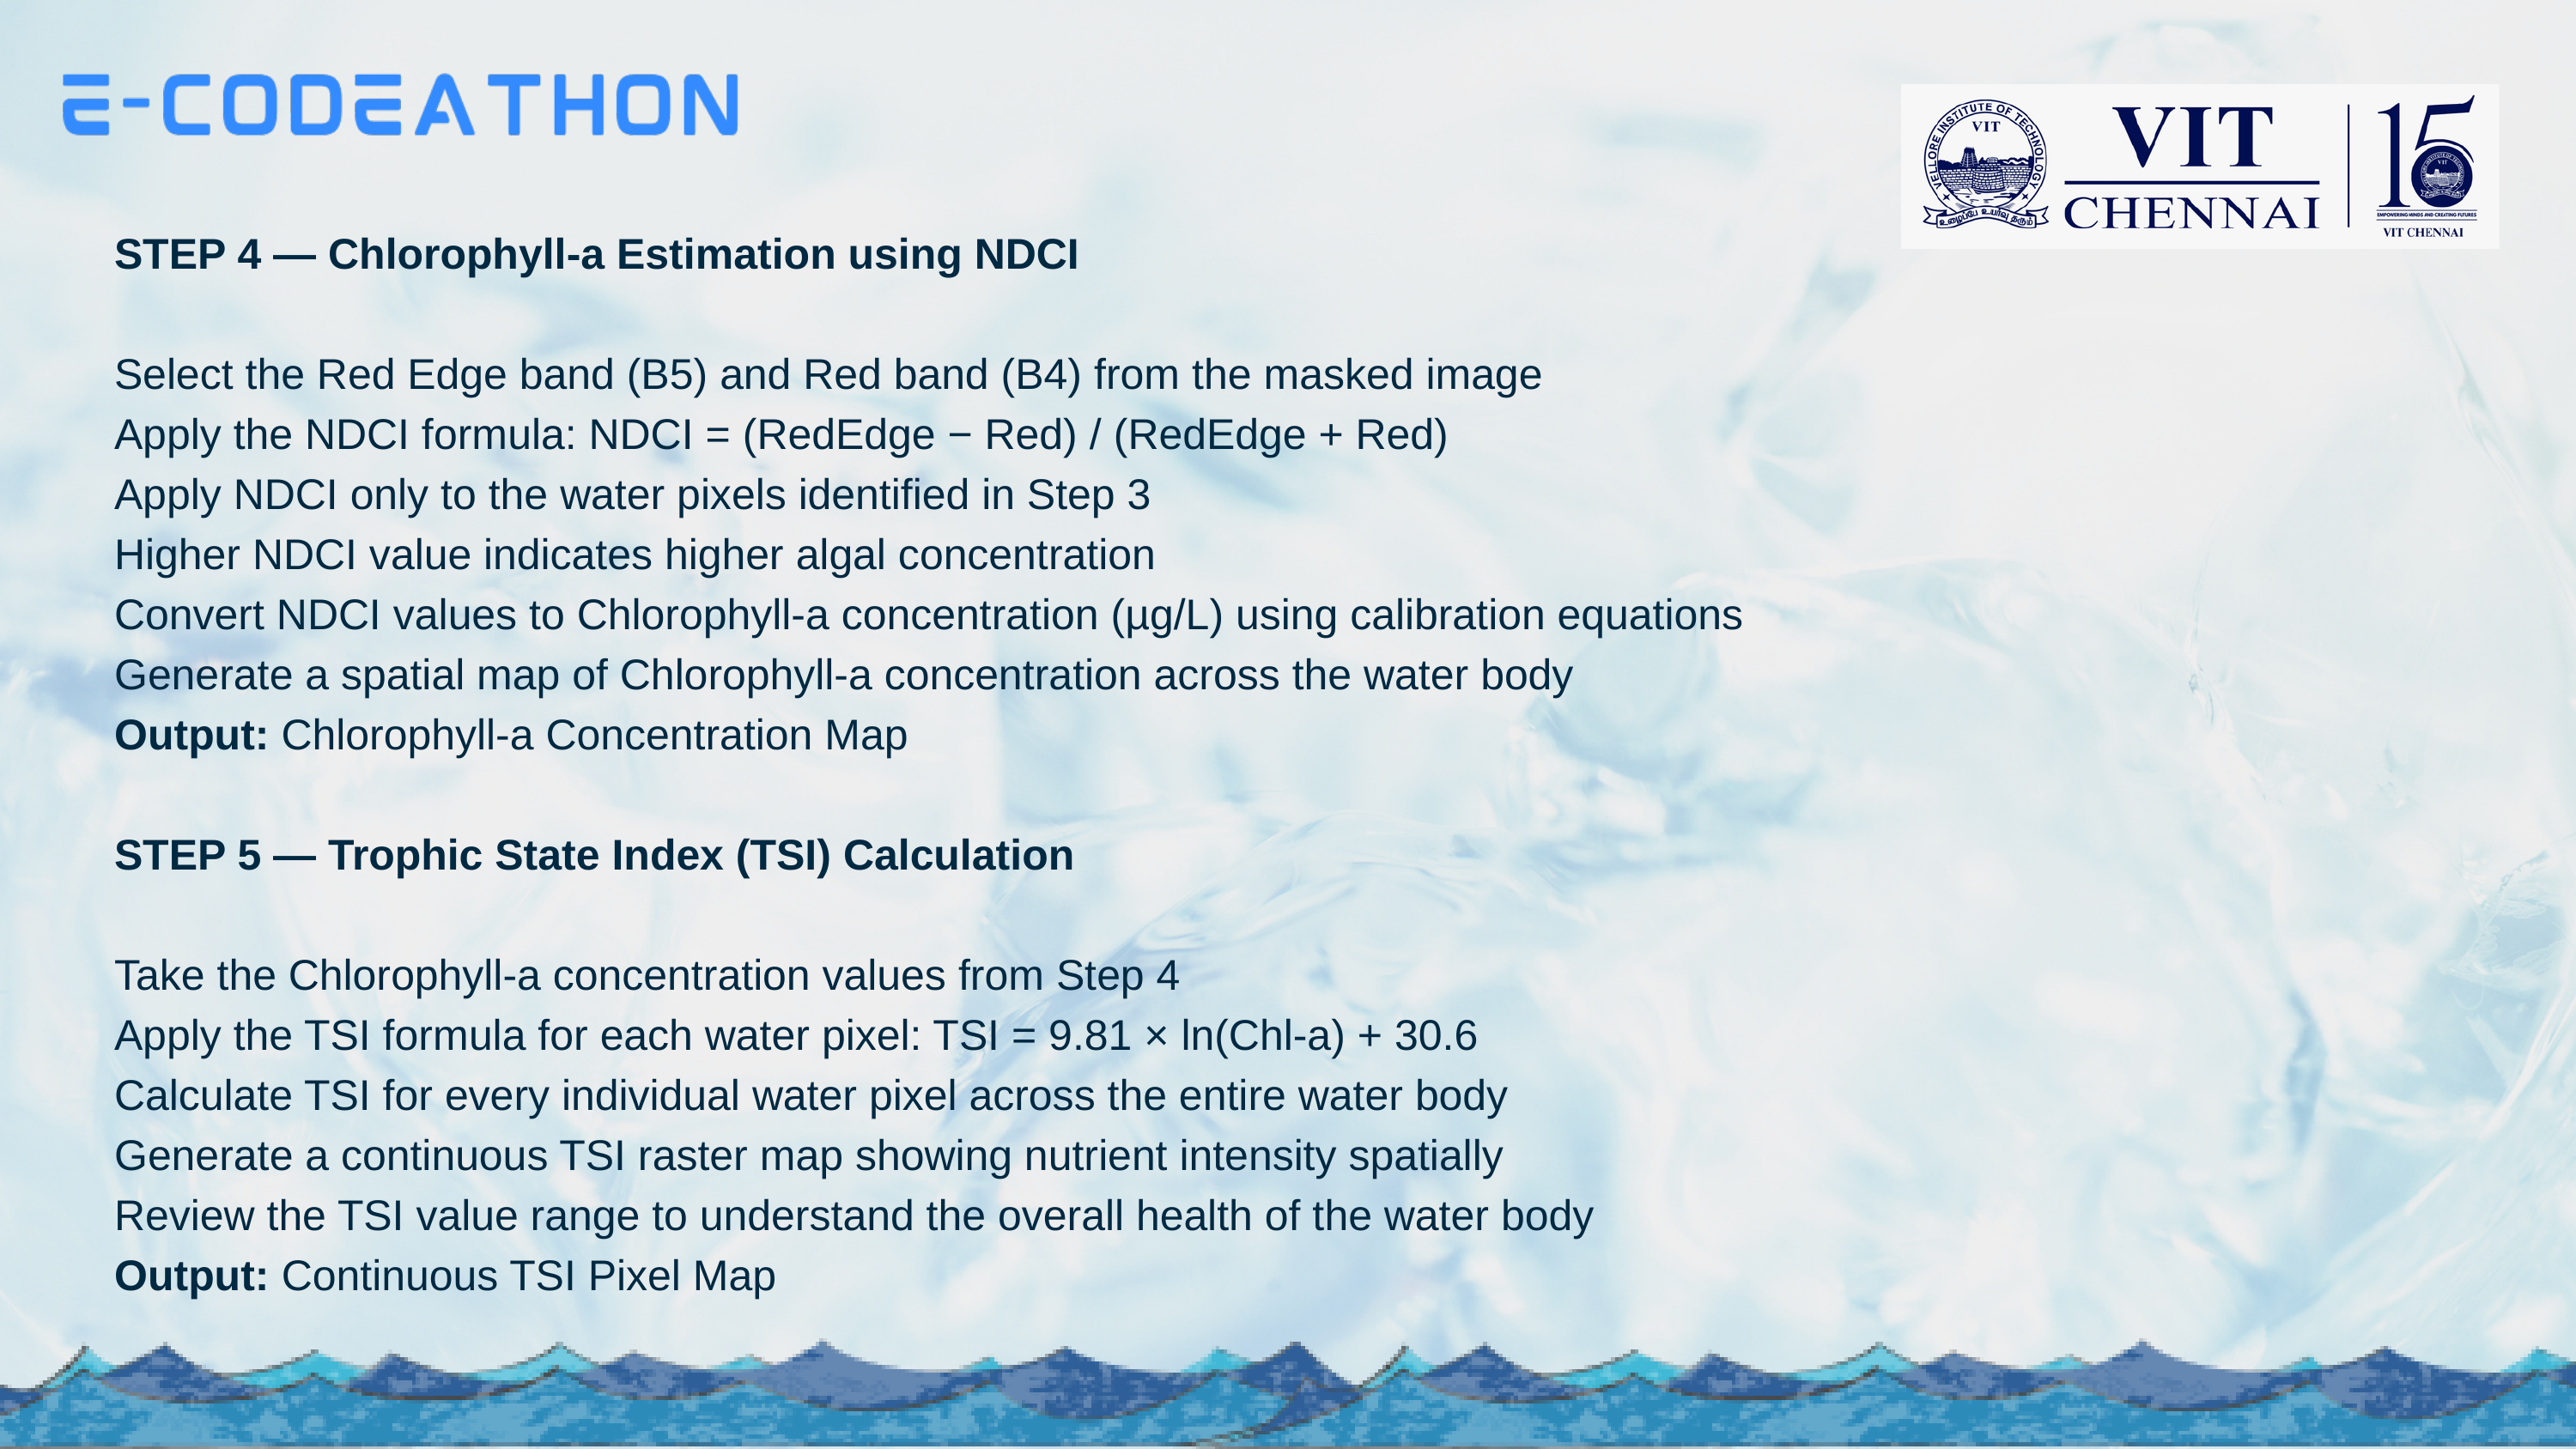

STEP 4 — Chlorophyll-a Estimation using NDCI

Select the Red Edge band (B5) and Red band (B4) from the masked image
Apply the NDCI formula: NDCI = (RedEdge − Red) / (RedEdge + Red)
Apply NDCI only to the water pixels identified in Step 3
Higher NDCI value indicates higher algal concentration
Convert NDCI values to Chlorophyll-a concentration (µg/L) using calibration equations
Generate a spatial map of Chlorophyll-a concentration across the water body
Output: Chlorophyll-a Concentration Map

STEP 5 — Trophic State Index (TSI) Calculation

Take the Chlorophyll-a concentration values from Step 4
Apply the TSI formula for each water pixel: TSI = 9.81 × ln(Chl-a) + 30.6
Calculate TSI for every individual water pixel across the entire water body
Generate a continuous TSI raster map showing nutrient intensity spatially
Review the TSI value range to understand the overall health of the water body
Output: Continuous TSI Pixel Map